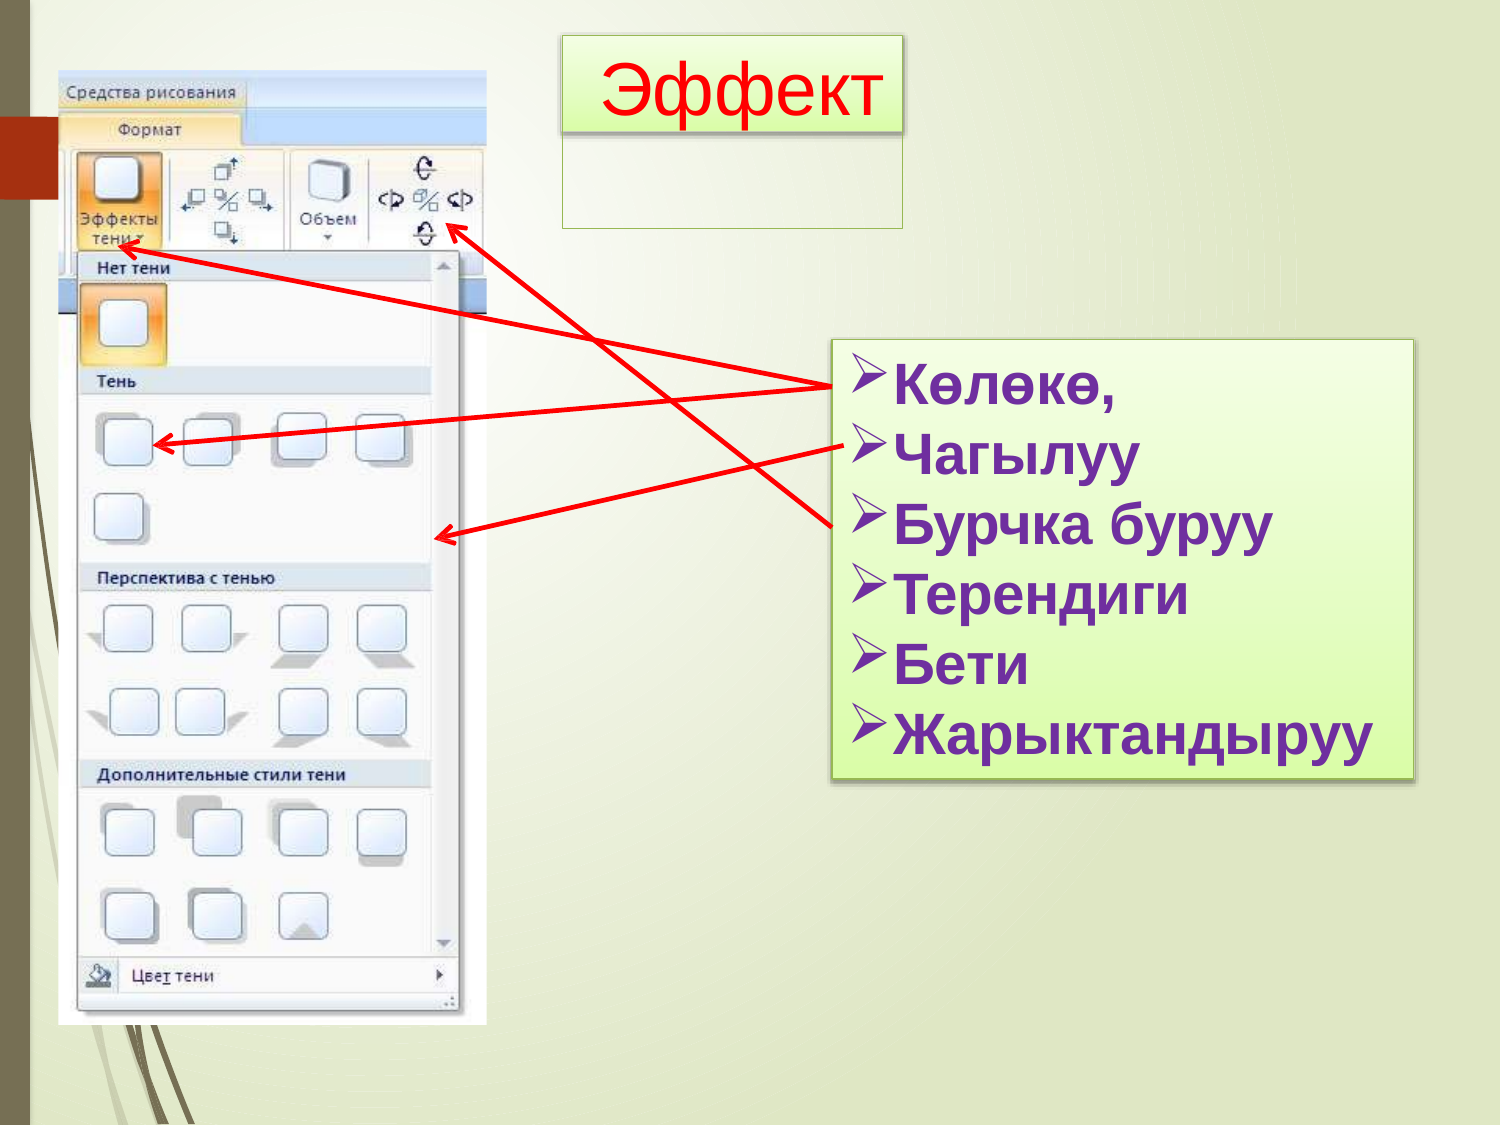

# Эффект

Көлөкө,
Чагылуу
Бурчка буруу
Терендиги
Бети
Жарыктандыруу